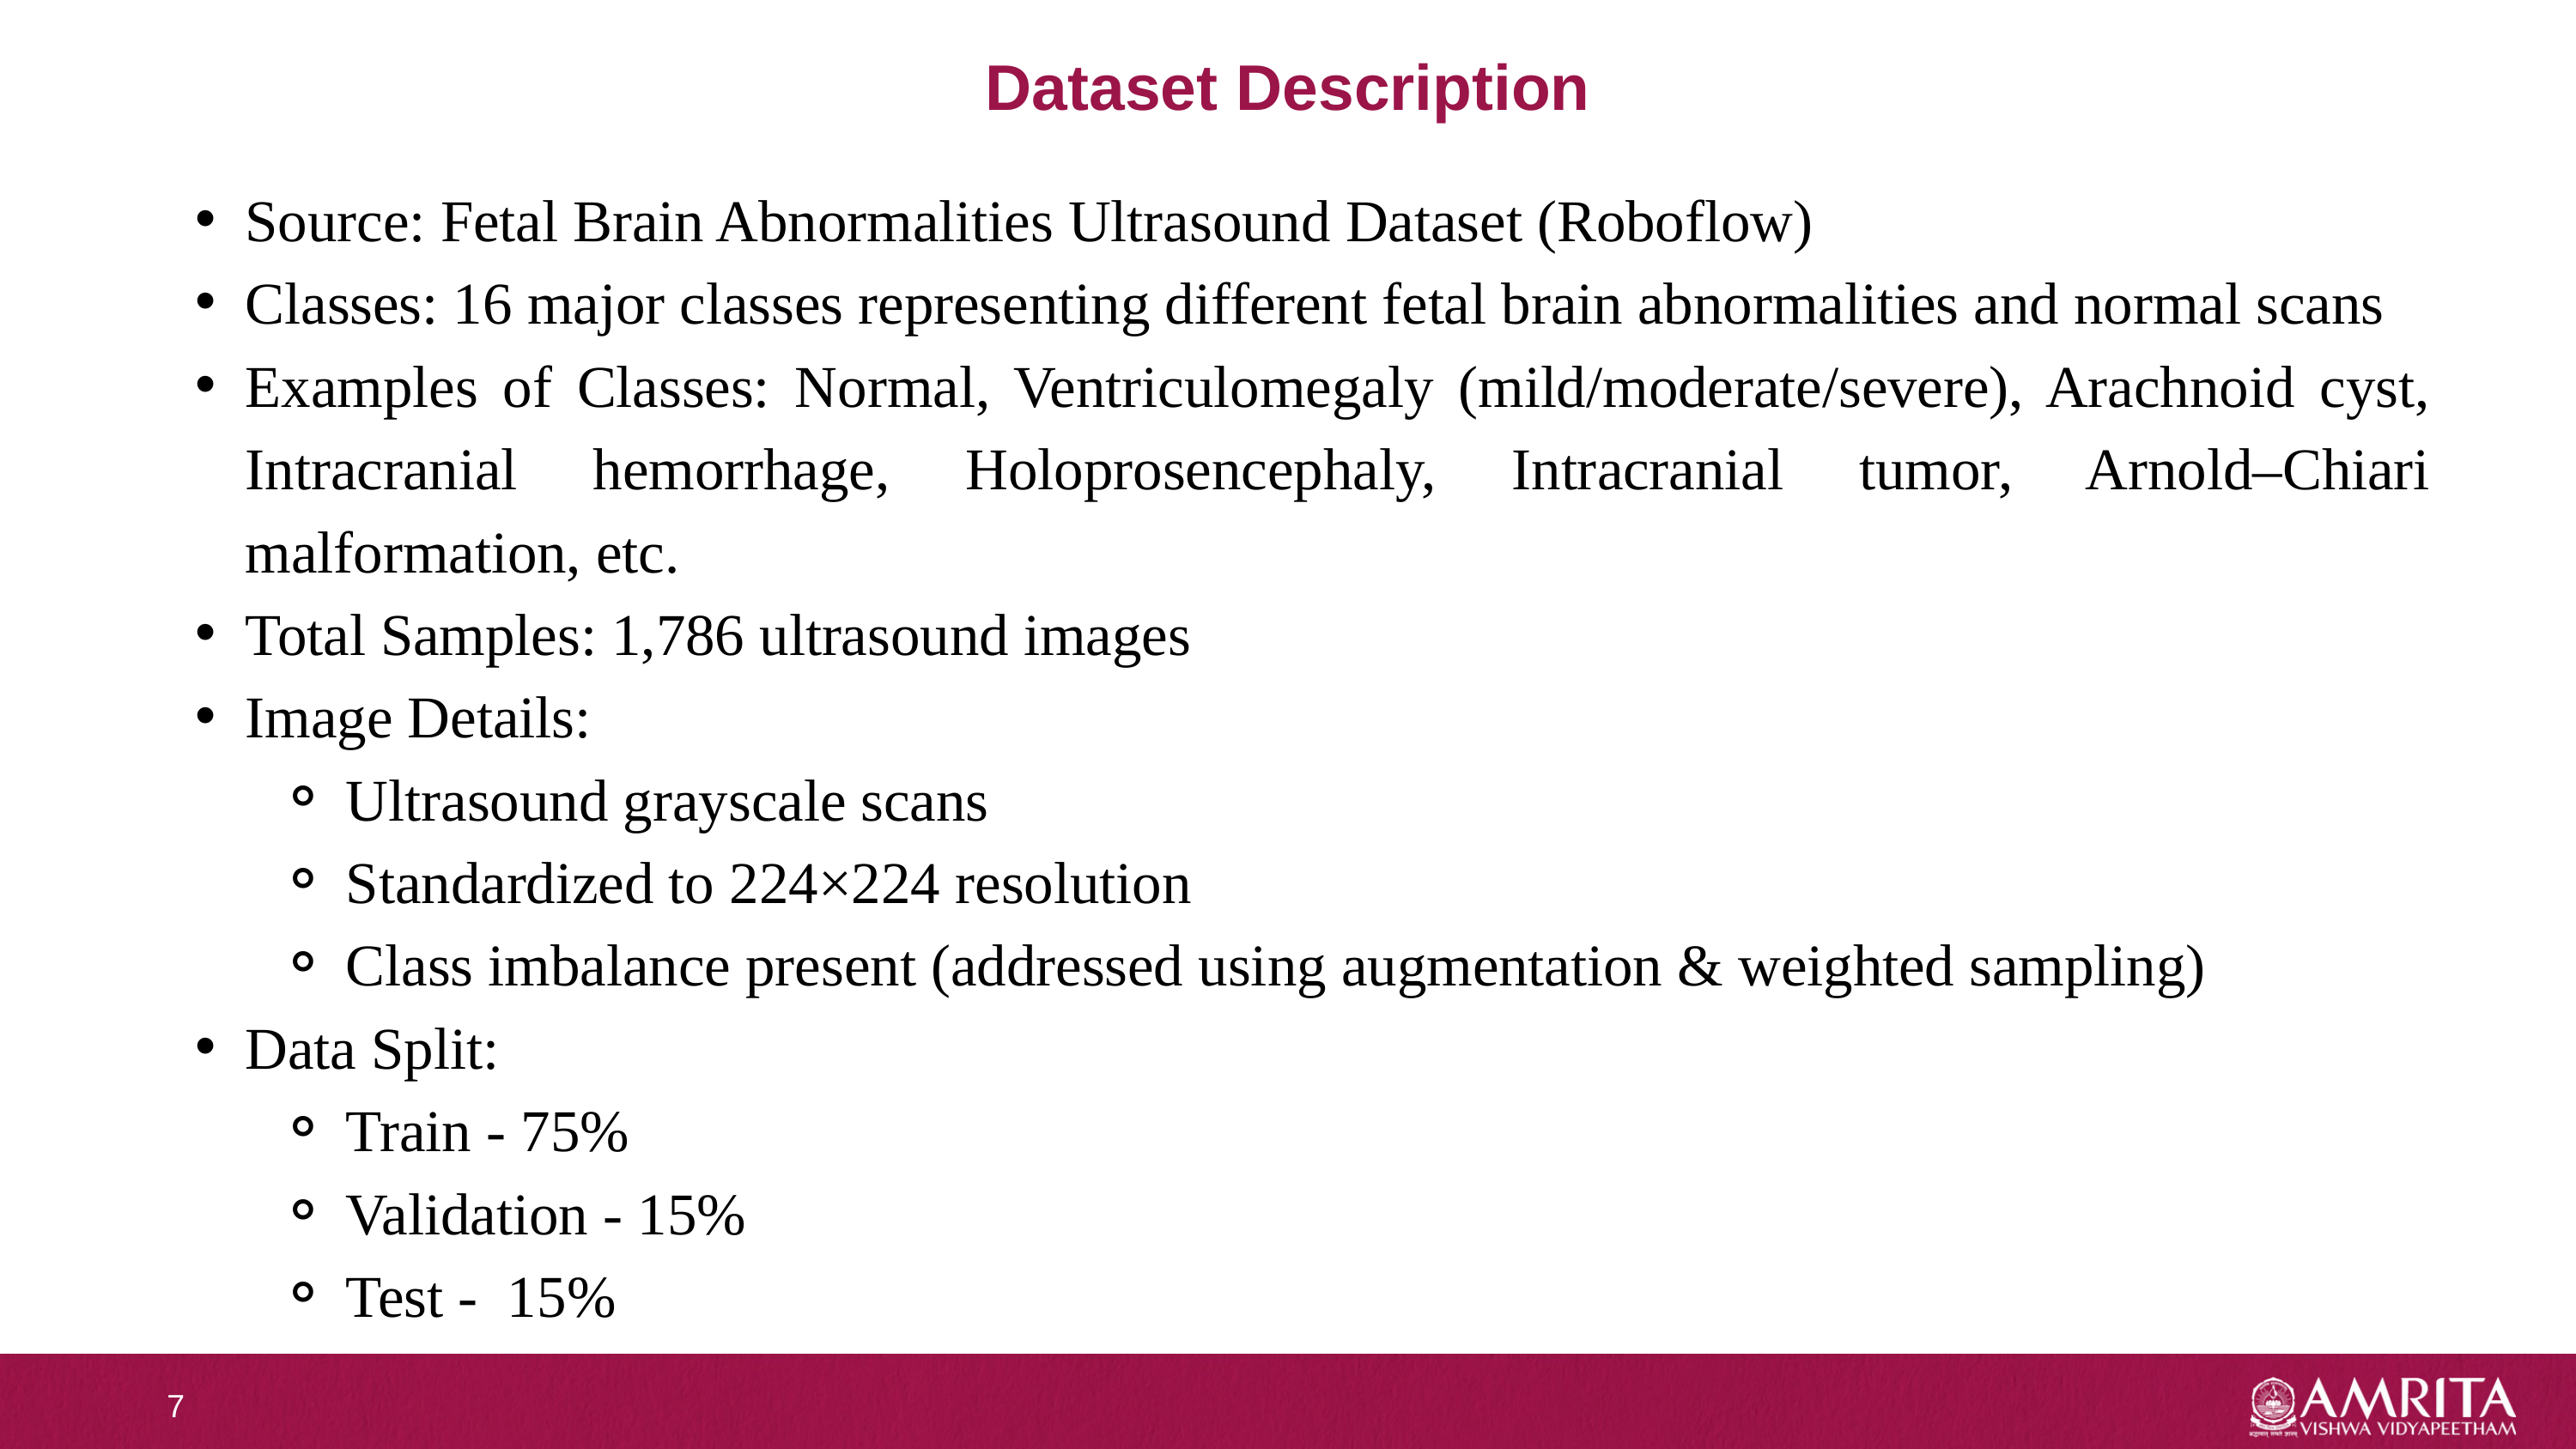

Dataset Description
Source: Fetal Brain Abnormalities Ultrasound Dataset (Roboflow)
Classes: 16 major classes representing different fetal brain abnormalities and normal scans
Examples of Classes: Normal, Ventriculomegaly (mild/moderate/severe), Arachnoid cyst, Intracranial hemorrhage, Holoprosencephaly, Intracranial tumor, Arnold–Chiari malformation, etc.
Total Samples: 1,786 ultrasound images
Image Details:
Ultrasound grayscale scans
Standardized to 224×224 resolution
Class imbalance present (addressed using augmentation & weighted sampling)
Data Split:
Train - 75%
Validation - 15%
Test -  15%

7